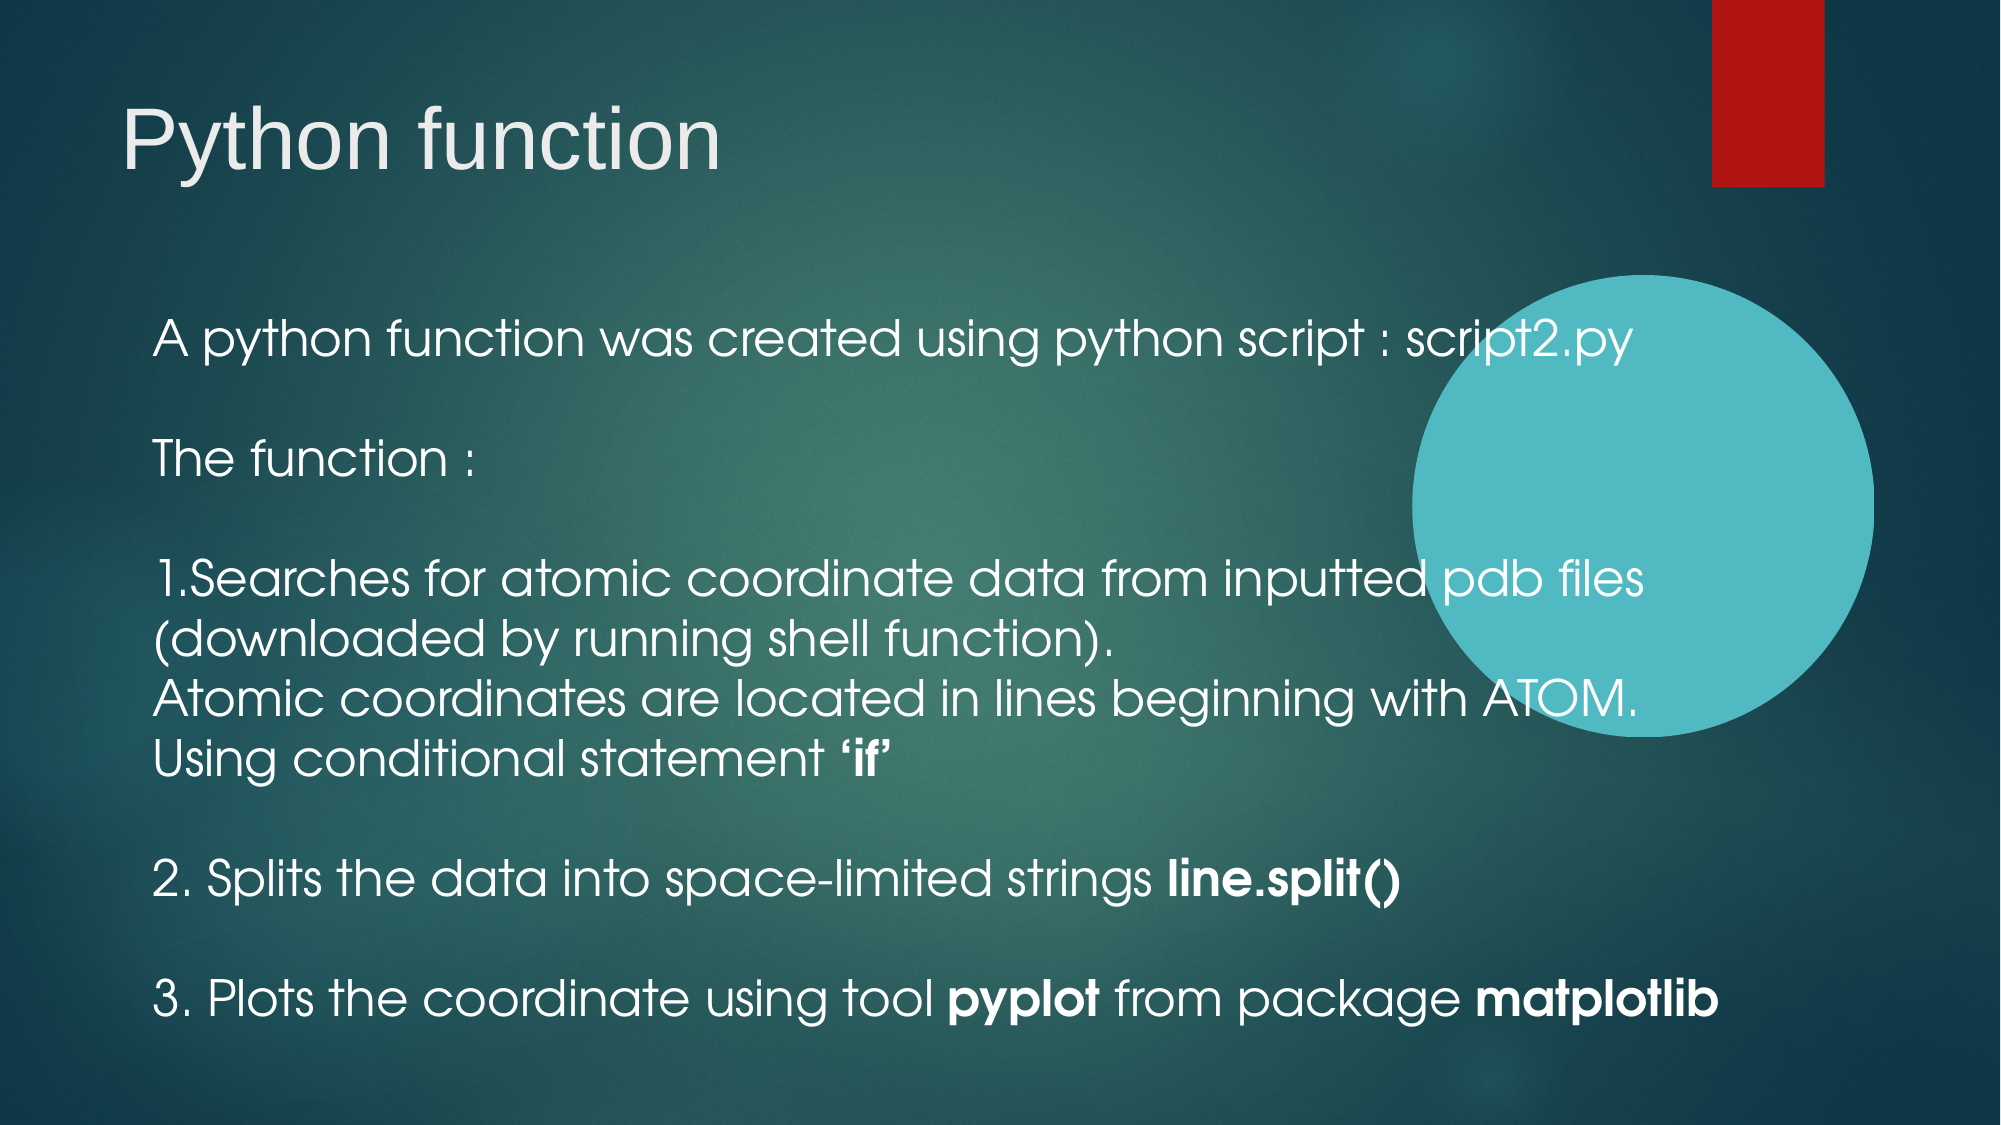

Python function
A python function was created using python script : script2.py

The function :

1.Searches for atomic coordinate data from inputted pdb files (downloaded by running shell function).
Atomic coordinates are located in lines beginning with ATOM.
Using conditional statement ‘if’

2. Splits the data into space-limited strings line.split()

3. Plots the coordinate using tool pyplot from package matplotlib